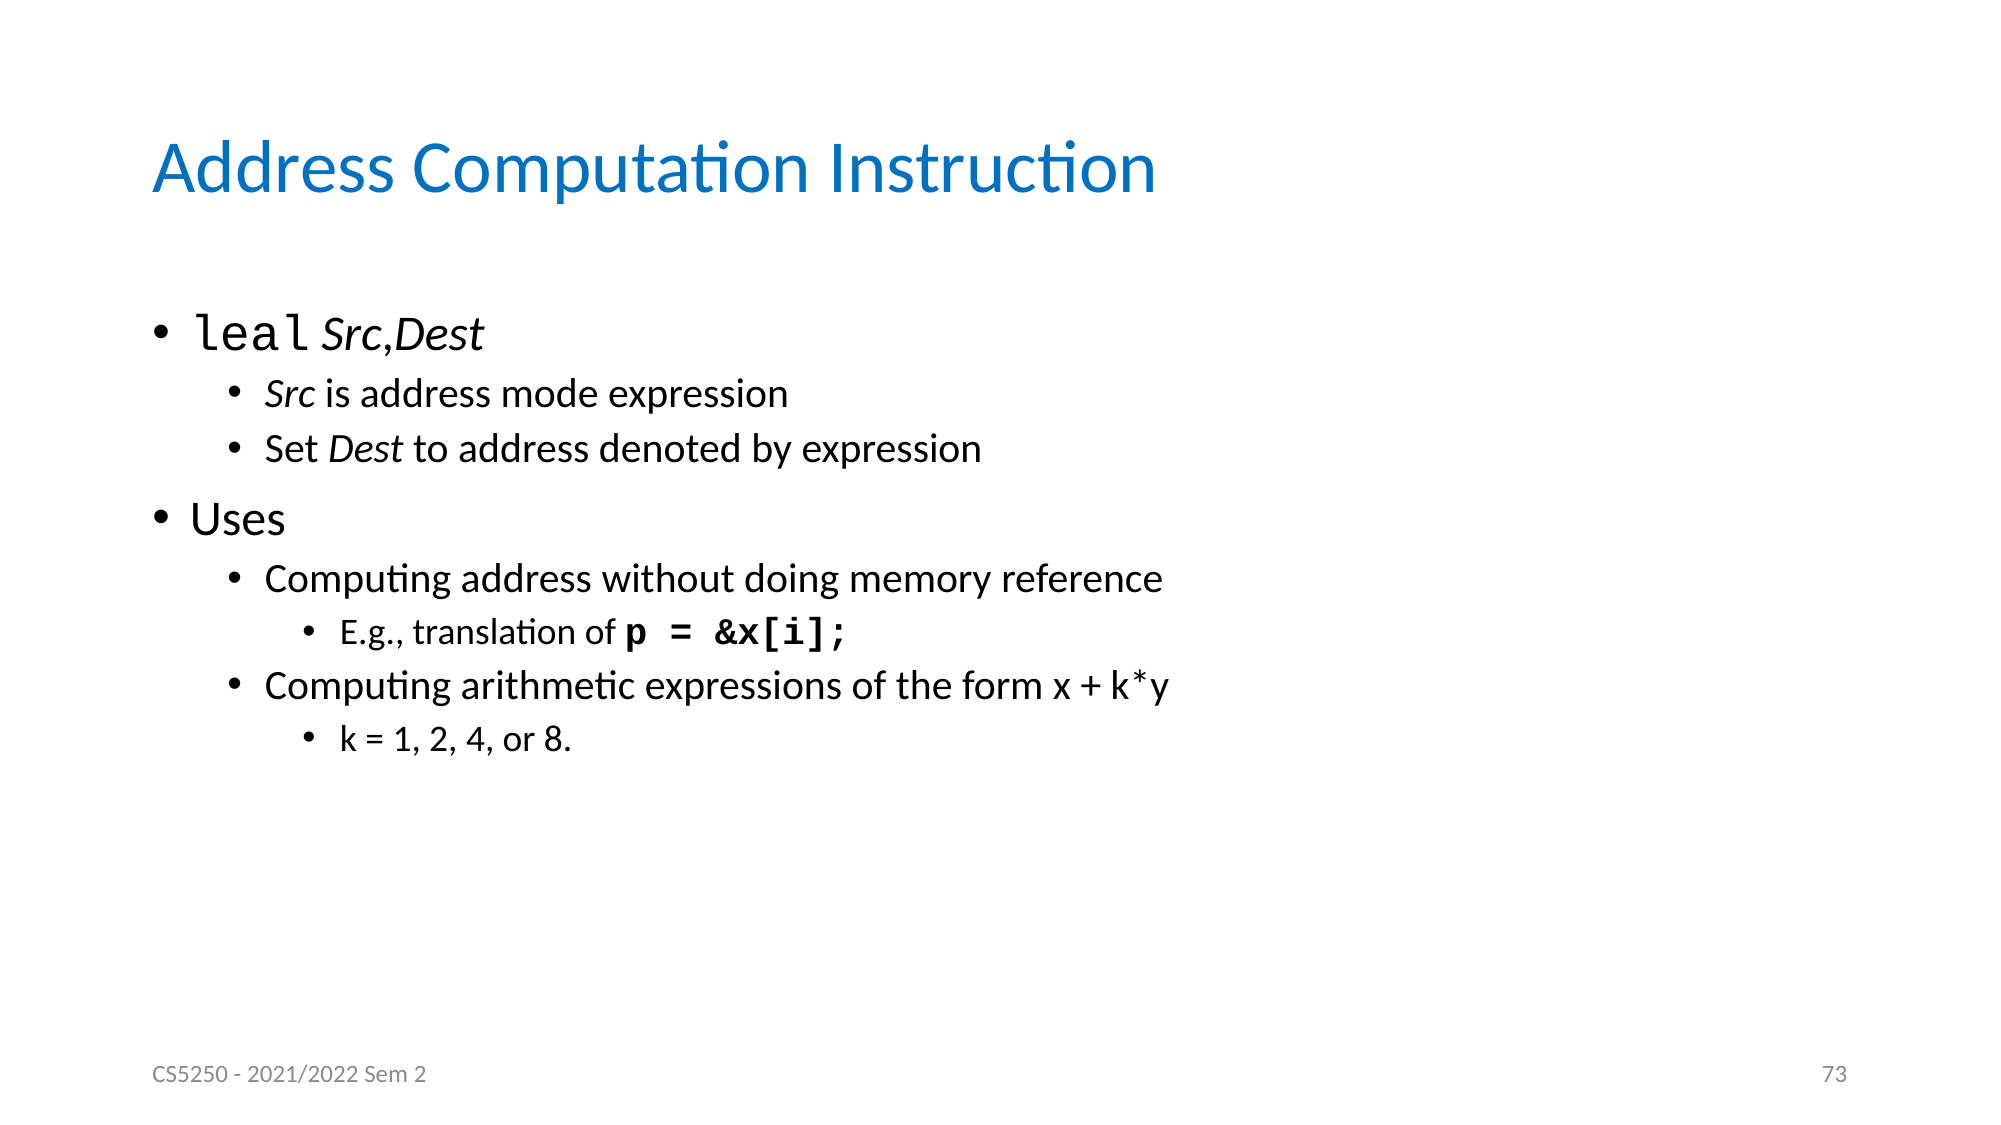

# Address Computation Instruction
leal Src,Dest
Src is address mode expression
Set Dest to address denoted by expression
Uses
Computing address without doing memory reference
E.g., translation of p = &x[i];
Computing arithmetic expressions of the form x + k*y
k = 1, 2, 4, or 8.

CS5250 - 2021/2022 Sem 2
73